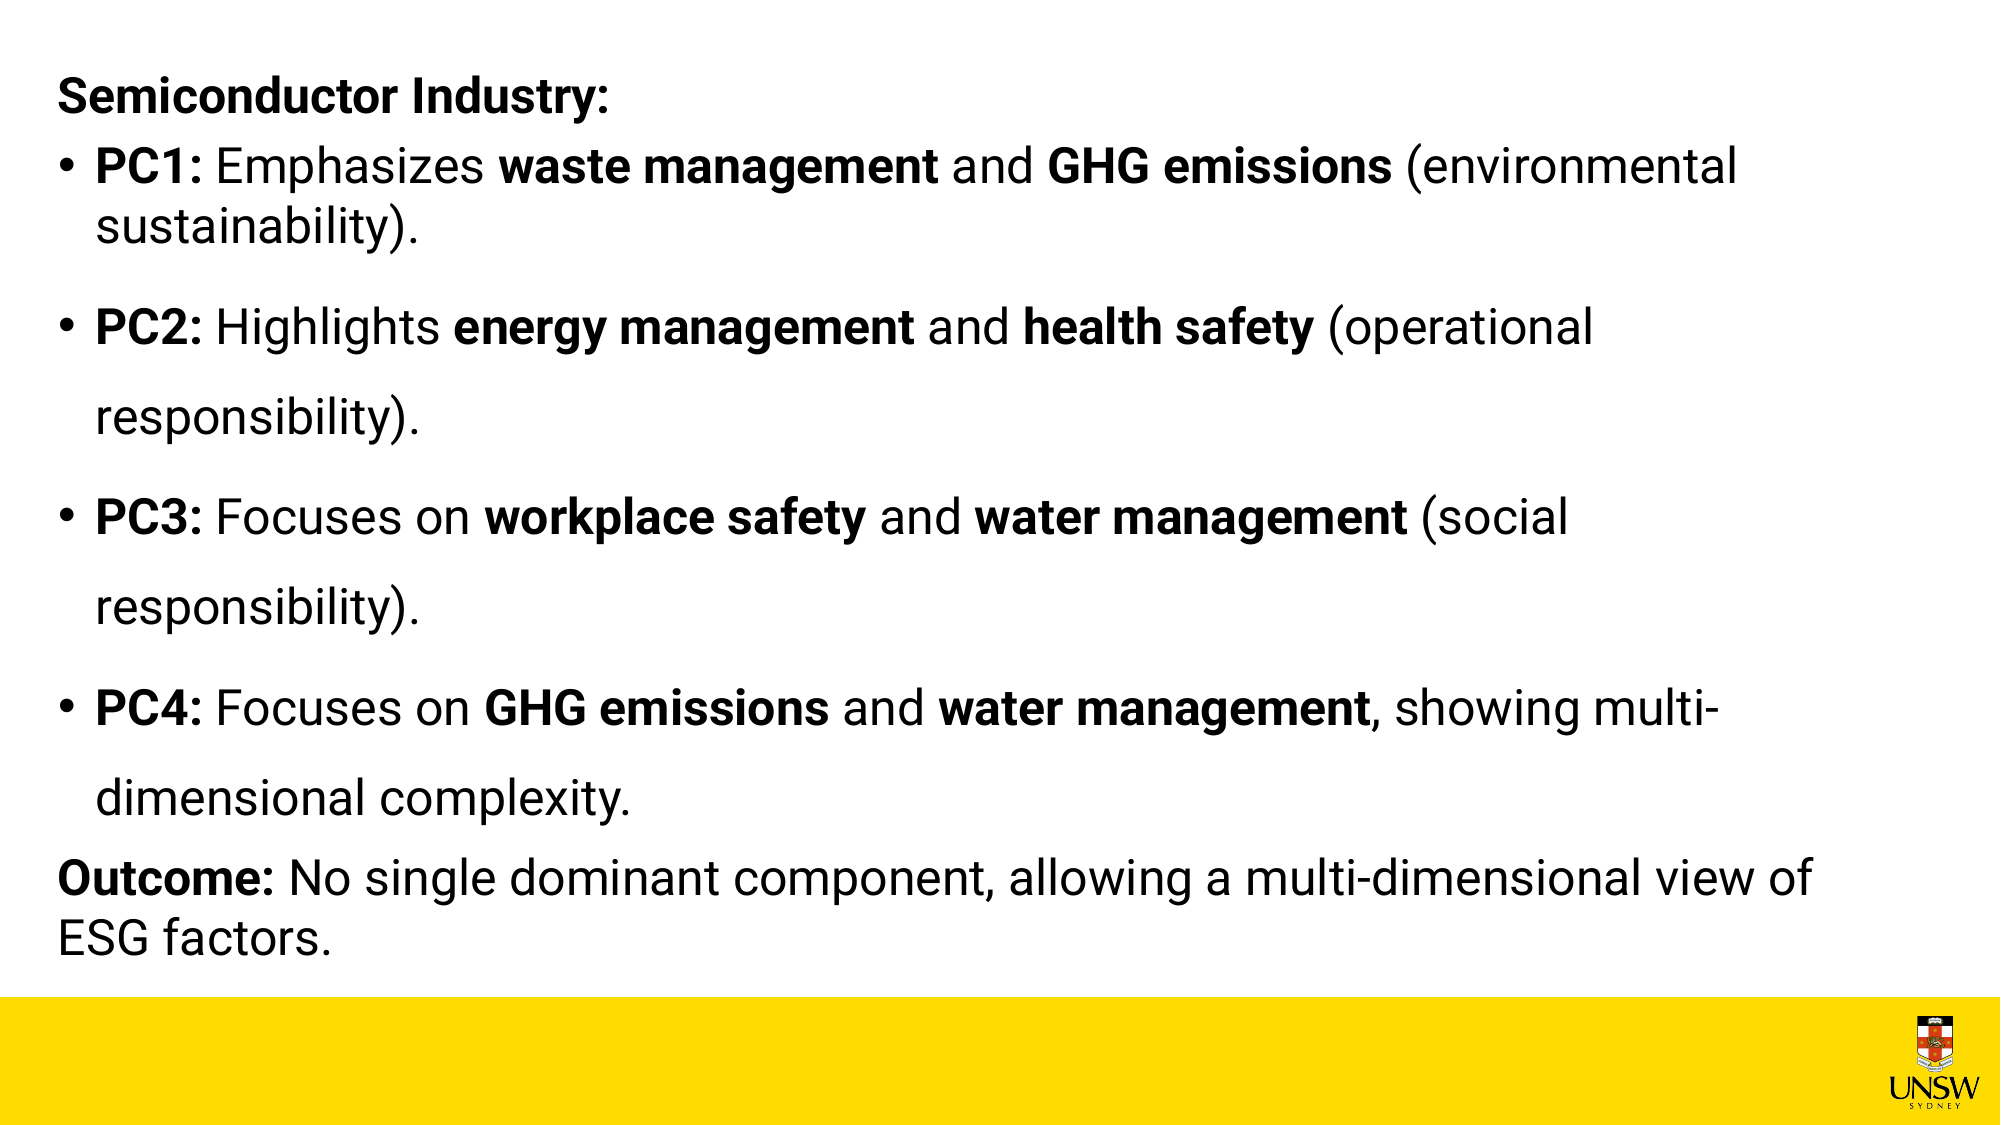

Semiconductor Industry:
PC1: Emphasizes waste management and GHG emissions (environmental sustainability).
PC2: Highlights energy management and health safety (operational responsibility).
PC3: Focuses on workplace safety and water management (social responsibility).
PC4: Focuses on GHG emissions and water management, showing multi-dimensional complexity.
Outcome: No single dominant component, allowing a multi-dimensional view of ESG factors.